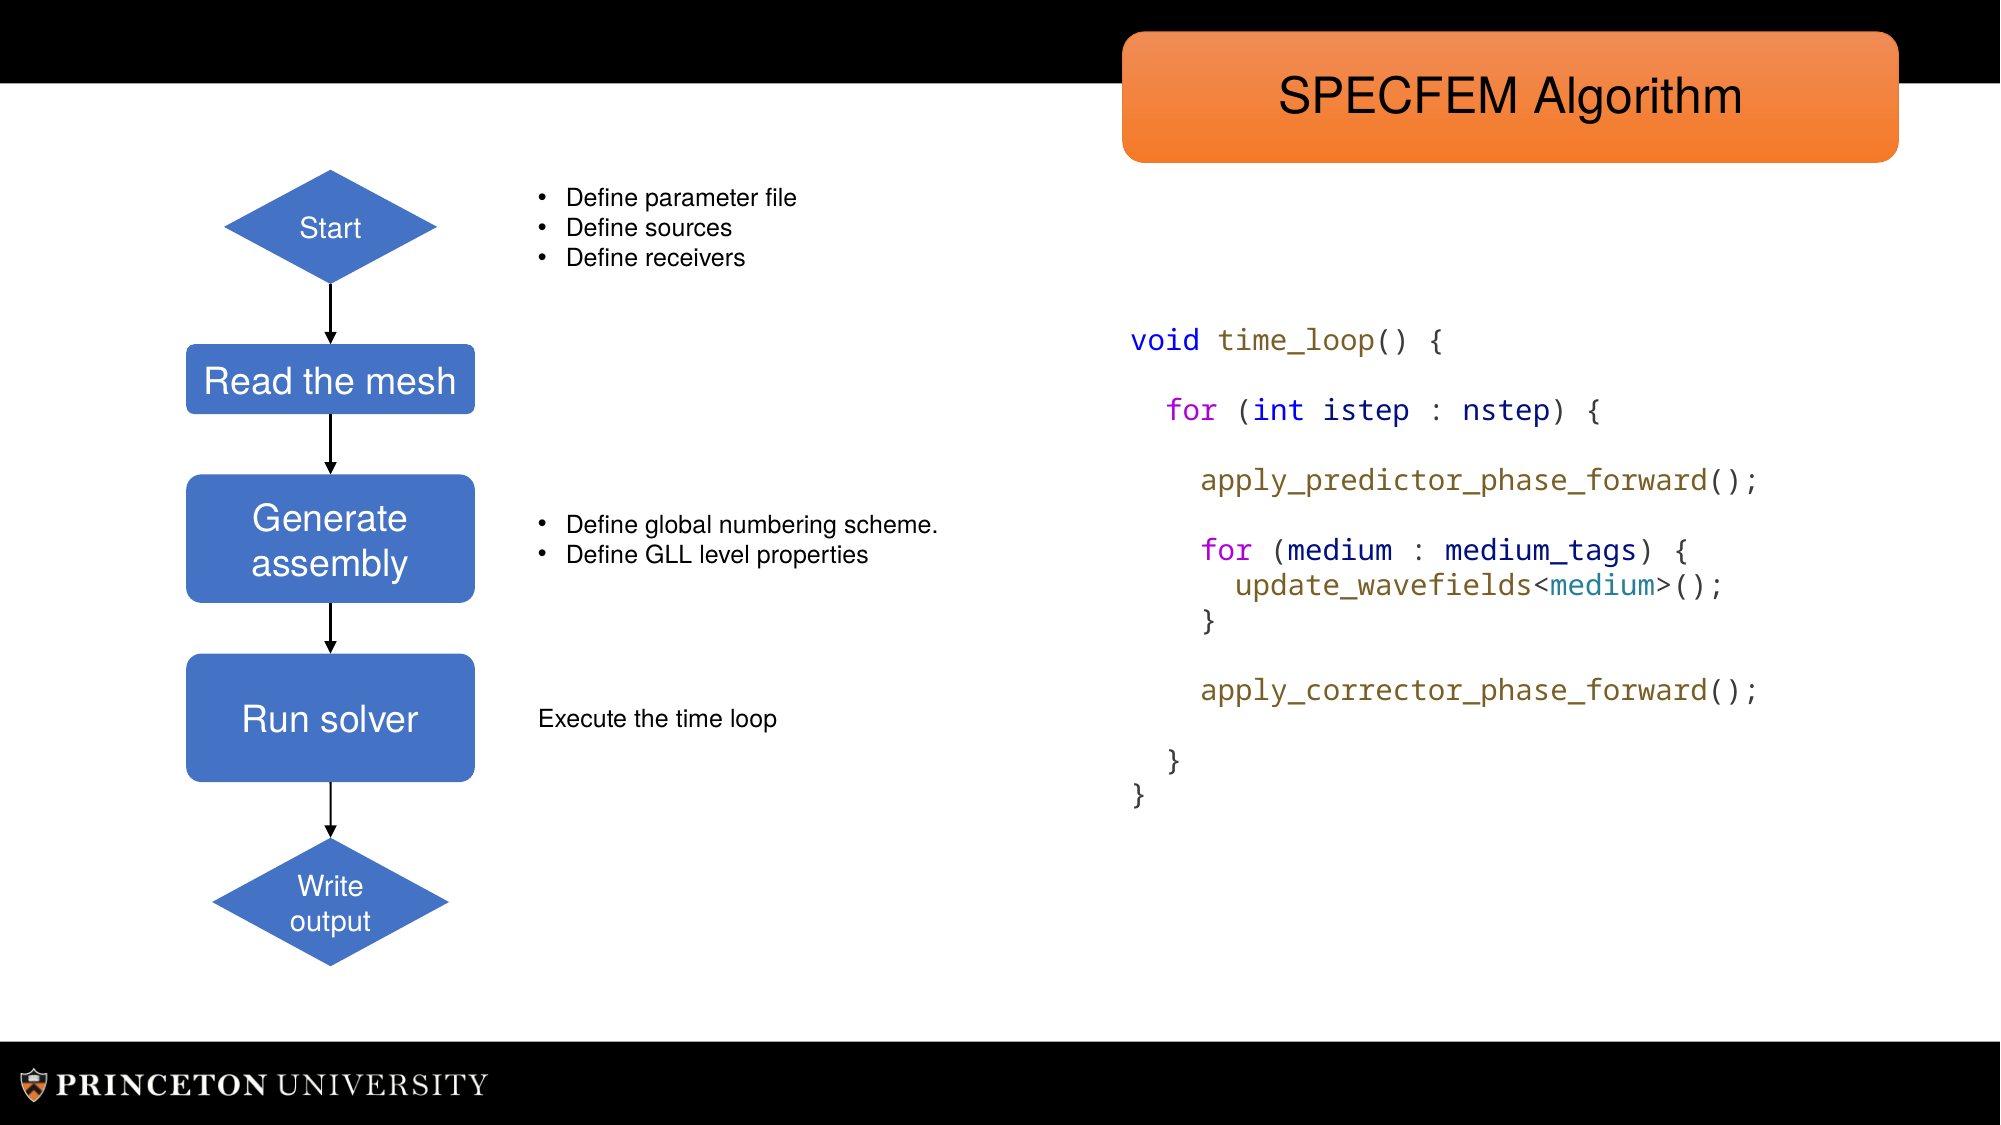

# SPECFEM Algorithm
Start
Define parameter file
Define sources
Define receivers
void time_loop() {

  for (int istep : nstep) {

    apply_predictor_phase_forward();
    for (medium : medium_tags) {
      update_wavefields<medium>();
    }

    apply_corrector_phase_forward();

  }
}

Read the mesh
Generate assembly
Define global numbering scheme.
Define GLL level properties
Run solver
Execute the time loop
Write output